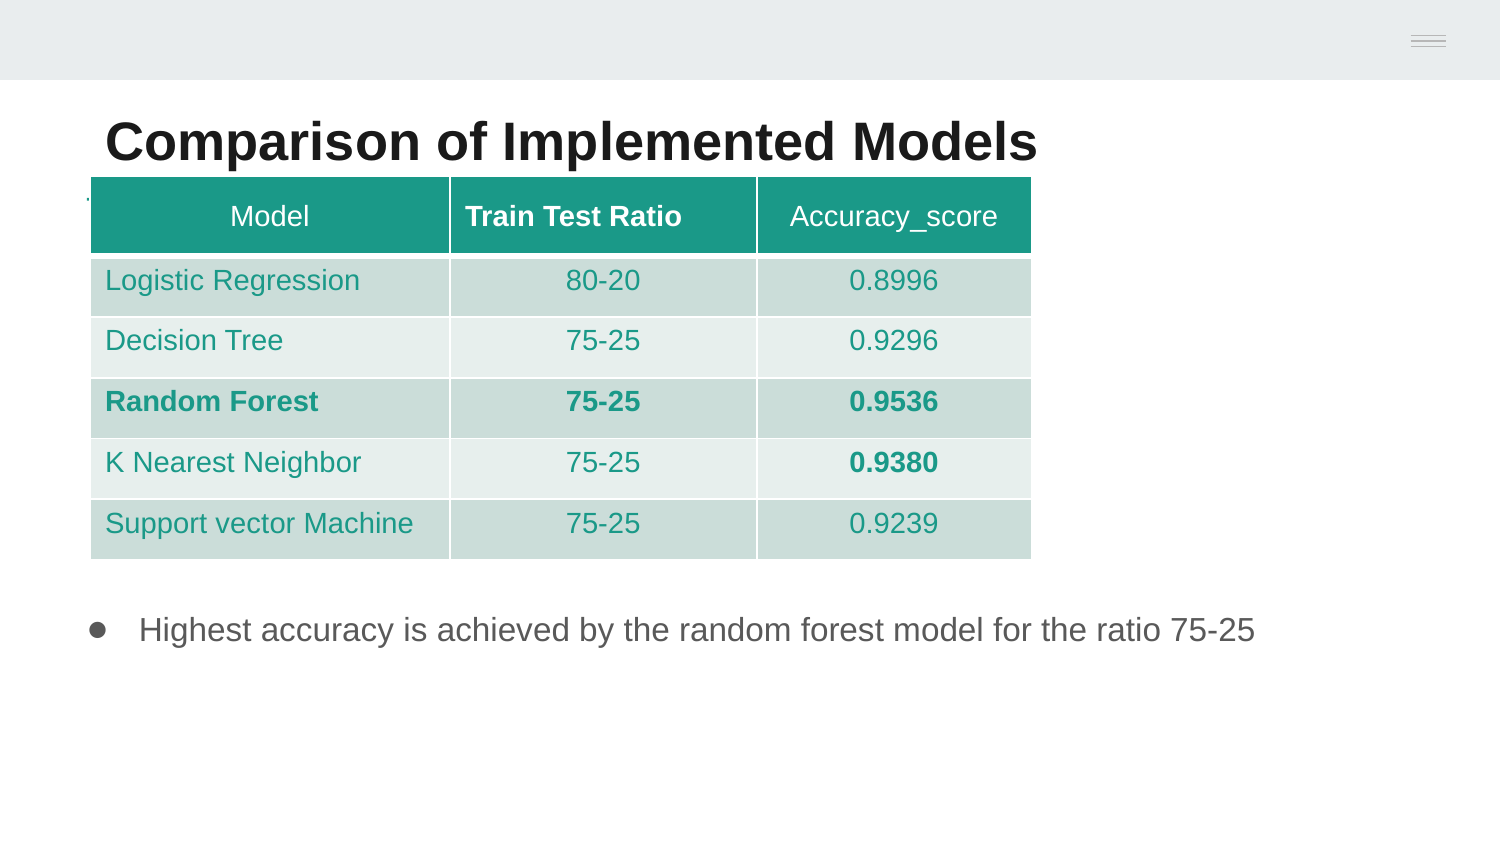

# Comparison of Implemented Models
| Model | Train Test Ratio | Accuracy\_score |
| --- | --- | --- |
| Logistic Regression | 80-20 | 0.8996 |
| Decision Tree | 75-25 | 0.9296 |
| Random Forest | 75-25 | 0.9536 |
| K Nearest Neighbor | 75-25 | 0.9380 |
| Support vector Machine | 75-25 | 0.9239 |
Highest accuracy is achieved by the random forest model for the ratio 75-25